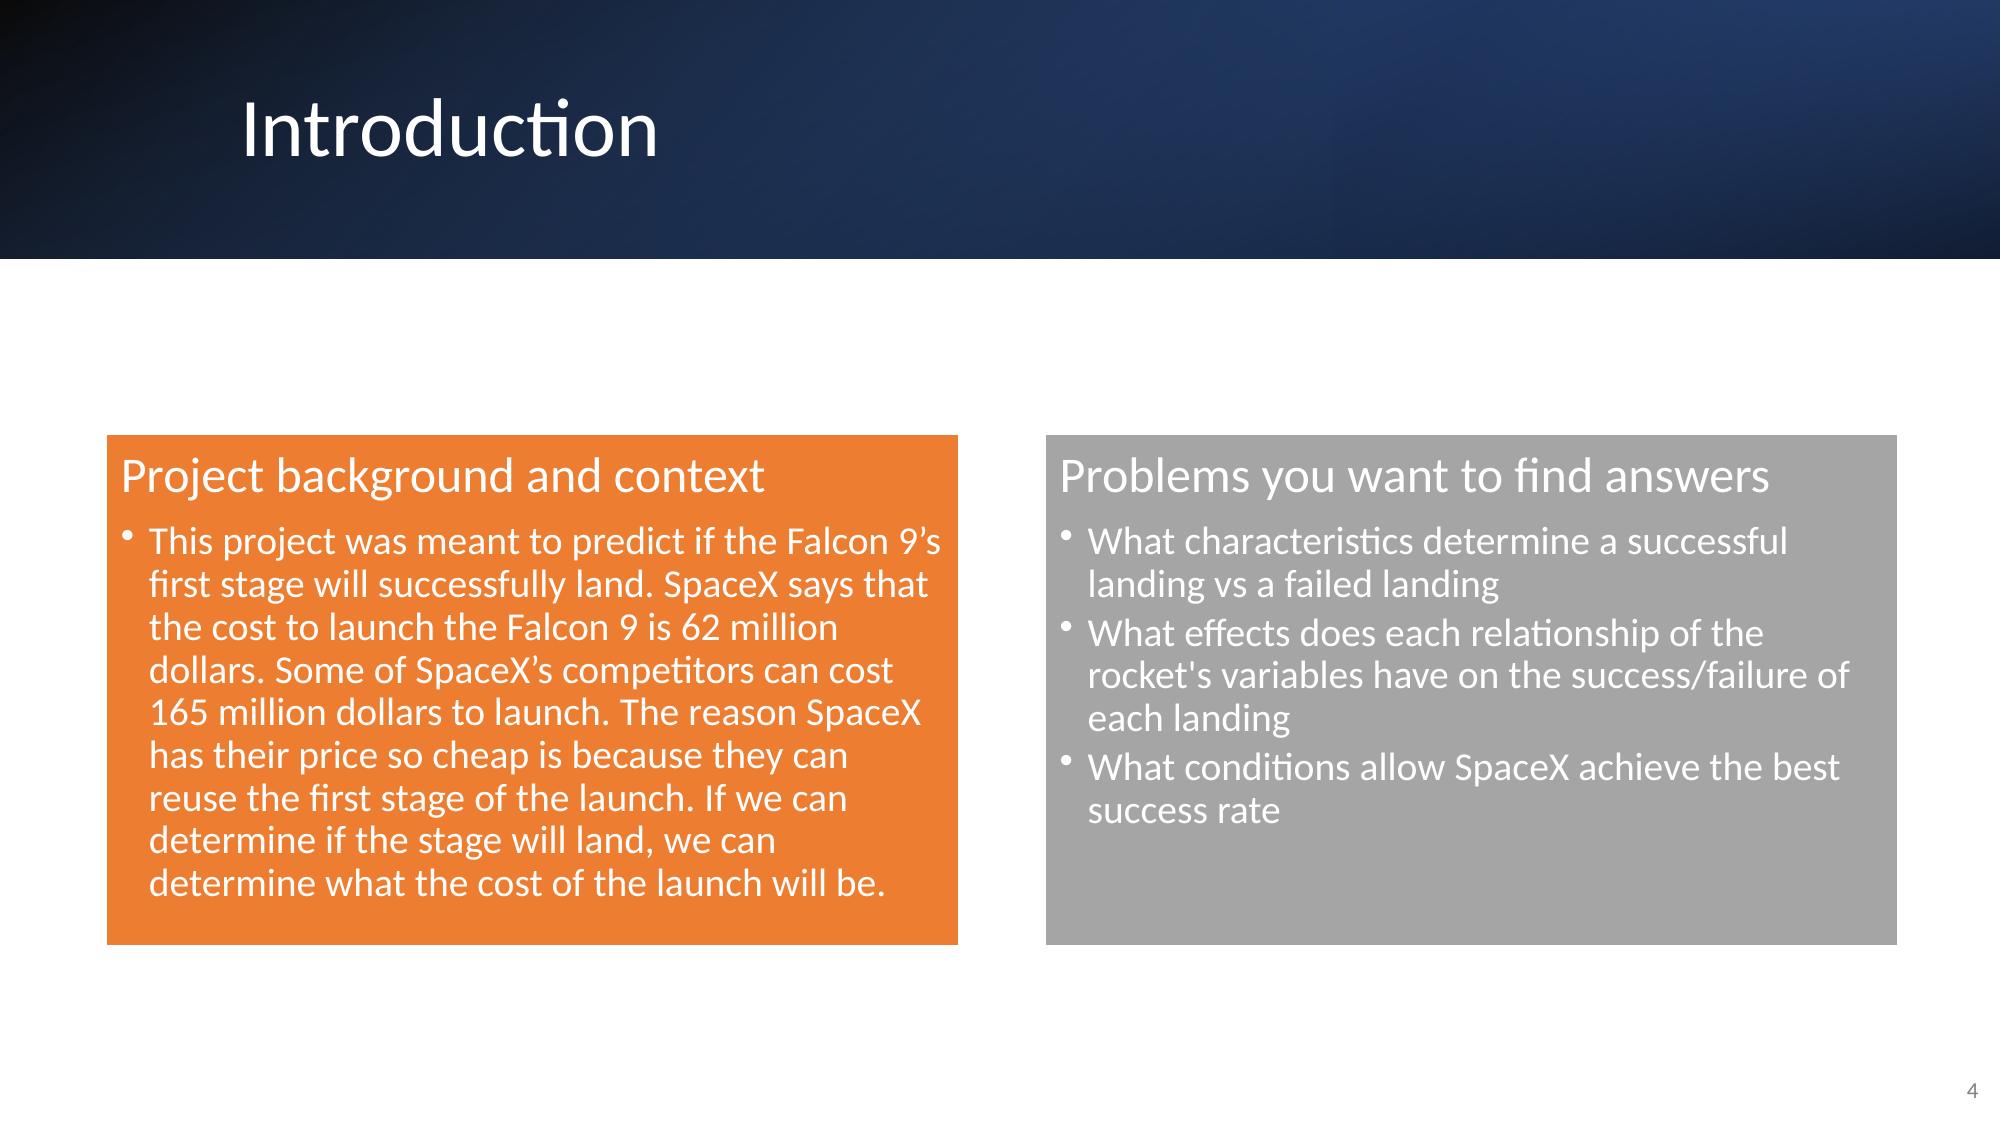

Introduction
Project background and context
This project was meant to predict if the Falcon 9’s first stage will successfully land. SpaceX says that the cost to launch the Falcon 9 is 62 million dollars. Some of SpaceX’s competitors can cost 165 million dollars to launch. The reason SpaceX has their price so cheap is because they can reuse the first stage of the launch. If we can determine if the stage will land, we can determine what the cost of the launch will be.
Problems you want to find answers
What characteristics determine a successful landing vs a failed landing
What effects does each relationship of the rocket's variables have on the success/failure of each landing
What conditions allow SpaceX achieve the best success rate
4